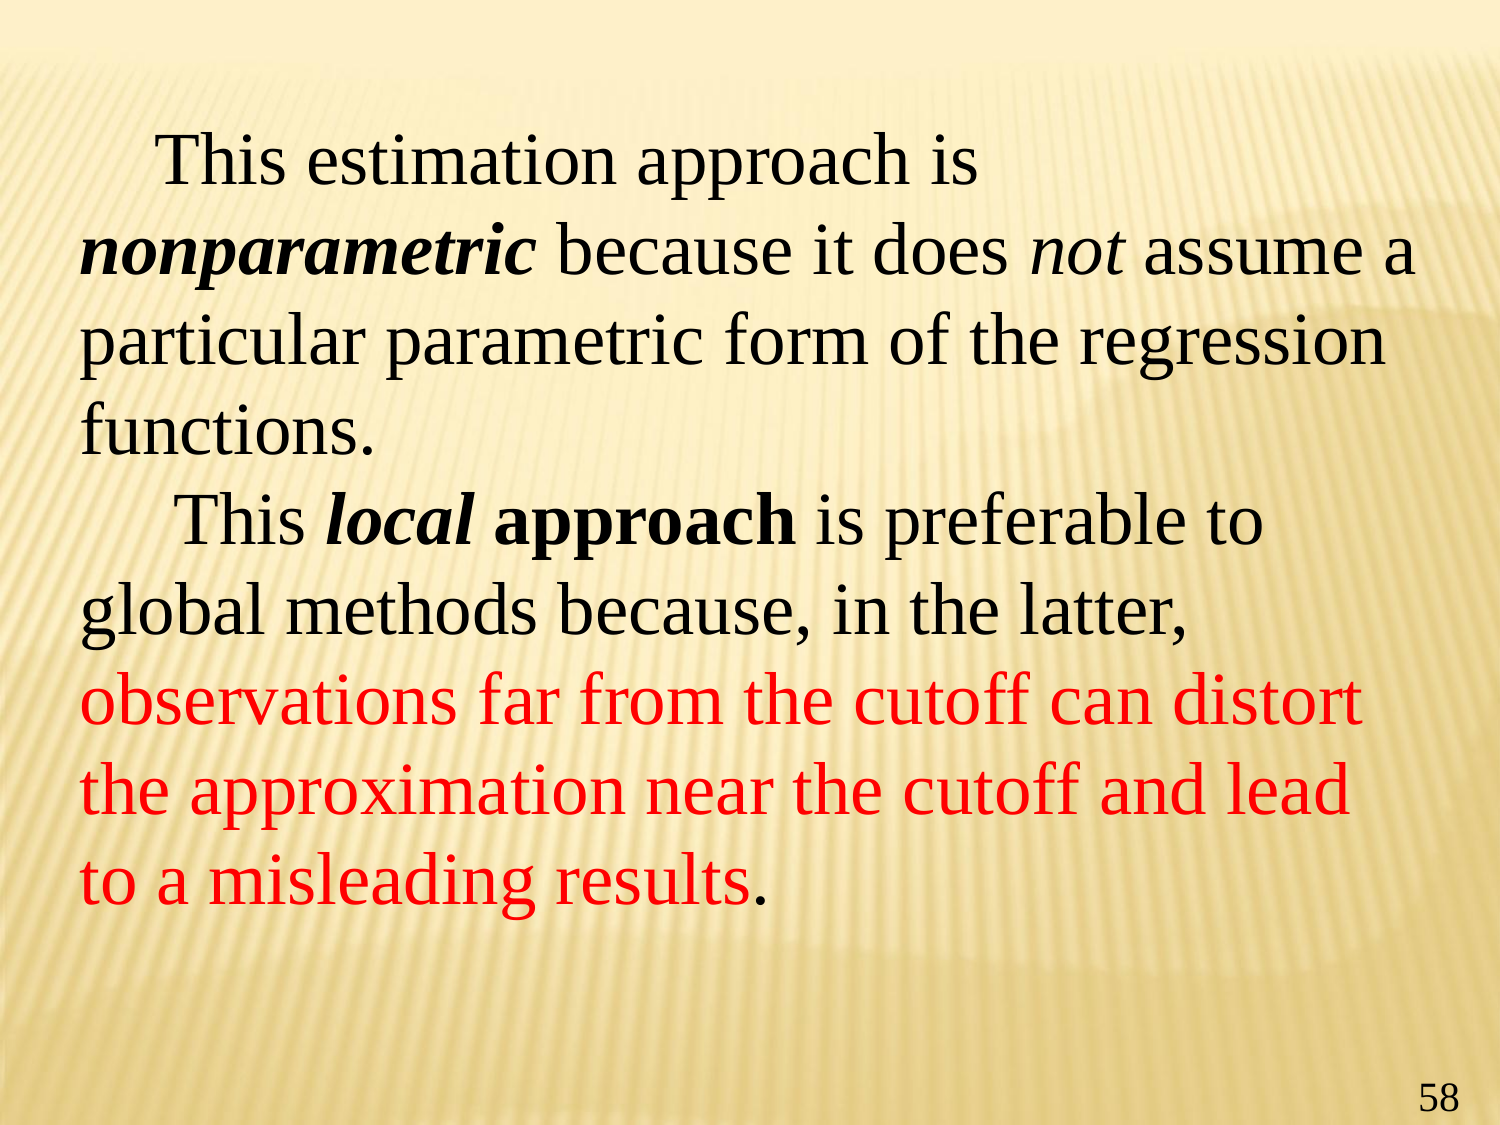

This estimation approach is nonparametric because it does not assume a particular parametric form of the regression functions.
     This local approach is preferable to global methods because, in the latter, observations far from the cutoff can distort the approximation near the cutoff and lead to a misleading results.
58